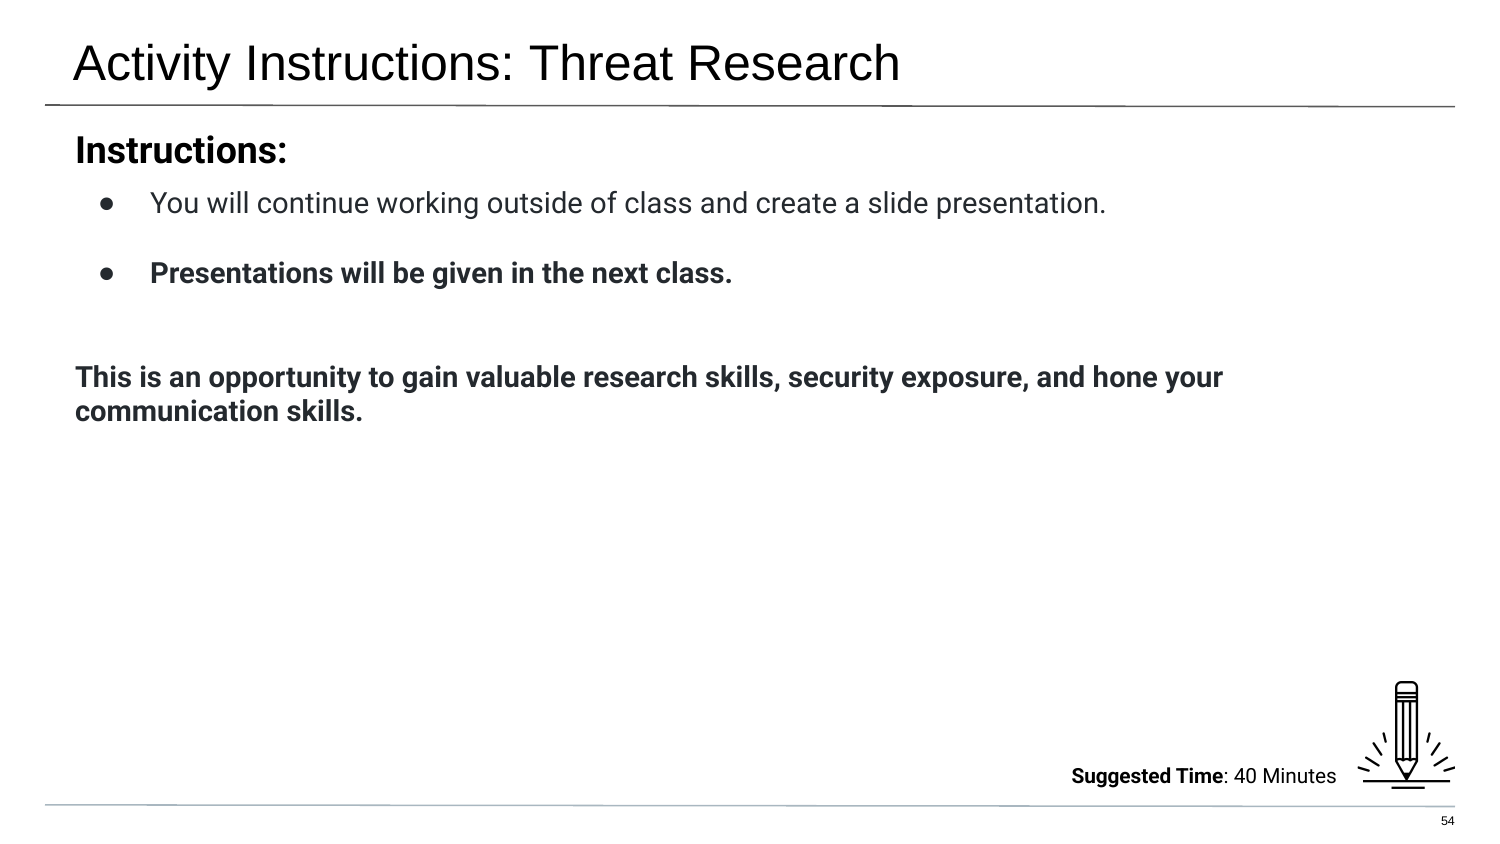

# Activity Instructions: Threat Research
Instructions:
You will continue working outside of class and create a slide presentation.
Presentations will be given in the next class.

This is an opportunity to gain valuable research skills, security exposure, and hone your communication skills.
Suggested Time: 40 Minutes
54